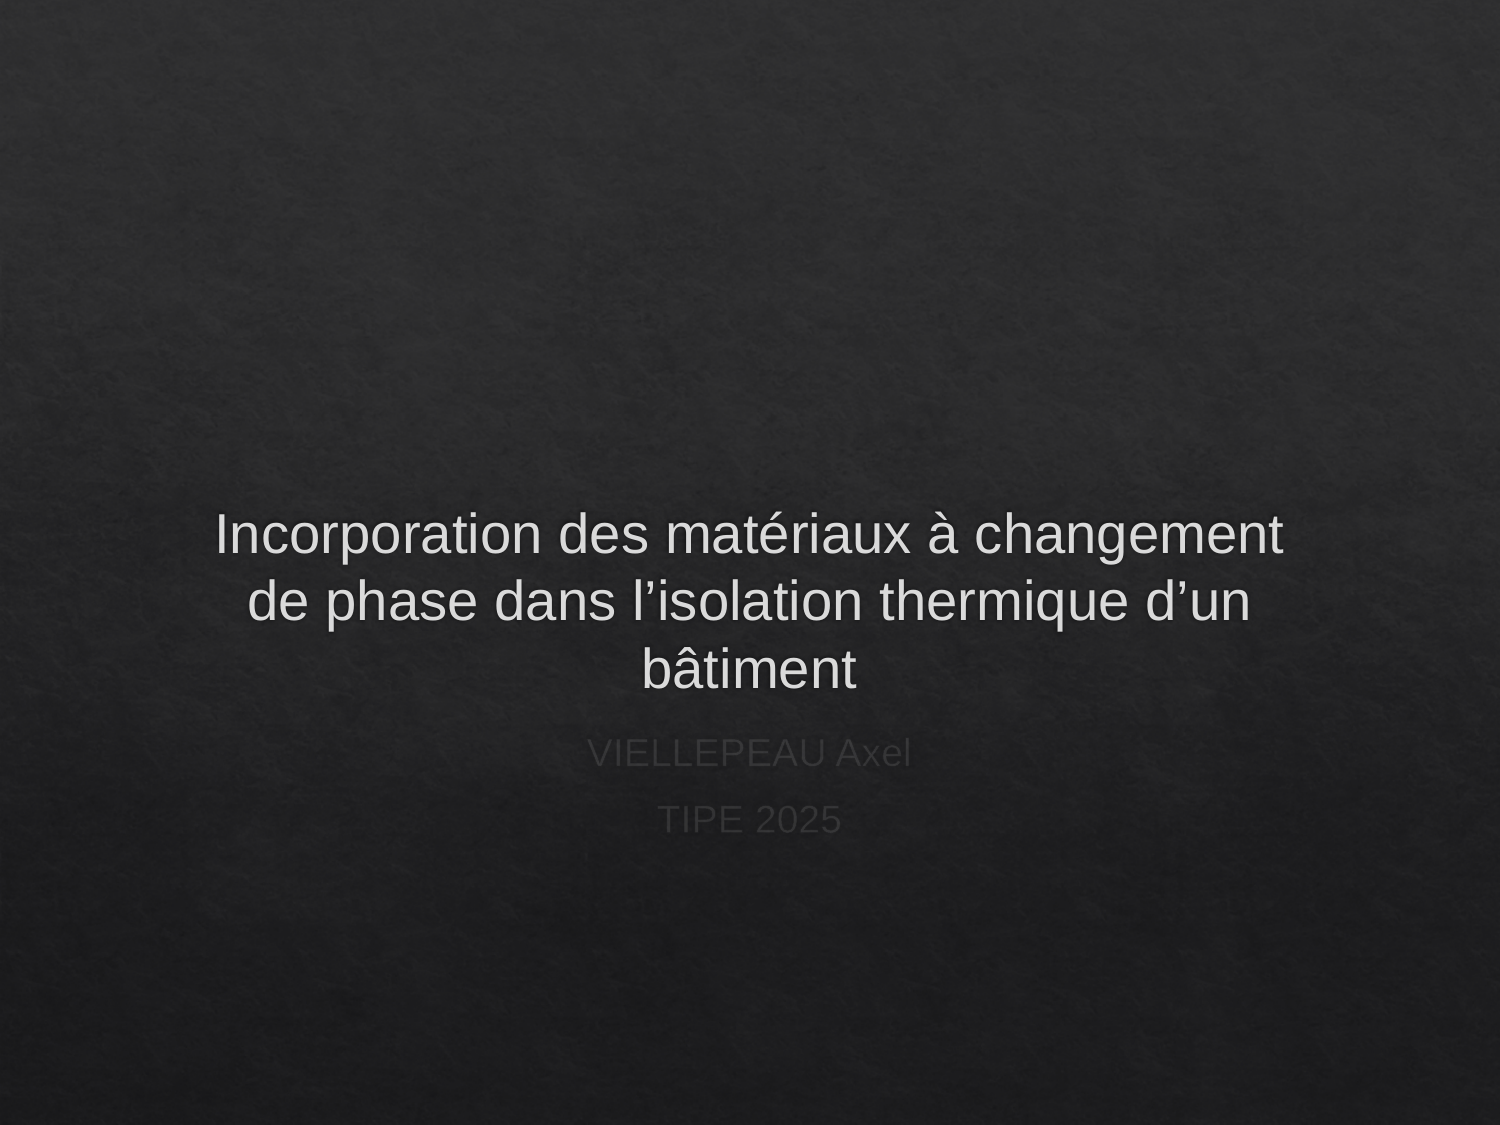

# Incorporation des matériaux à changement de phase dans l’isolation thermique d’un bâtiment
VIELLEPEAU Axel
TIPE 2025